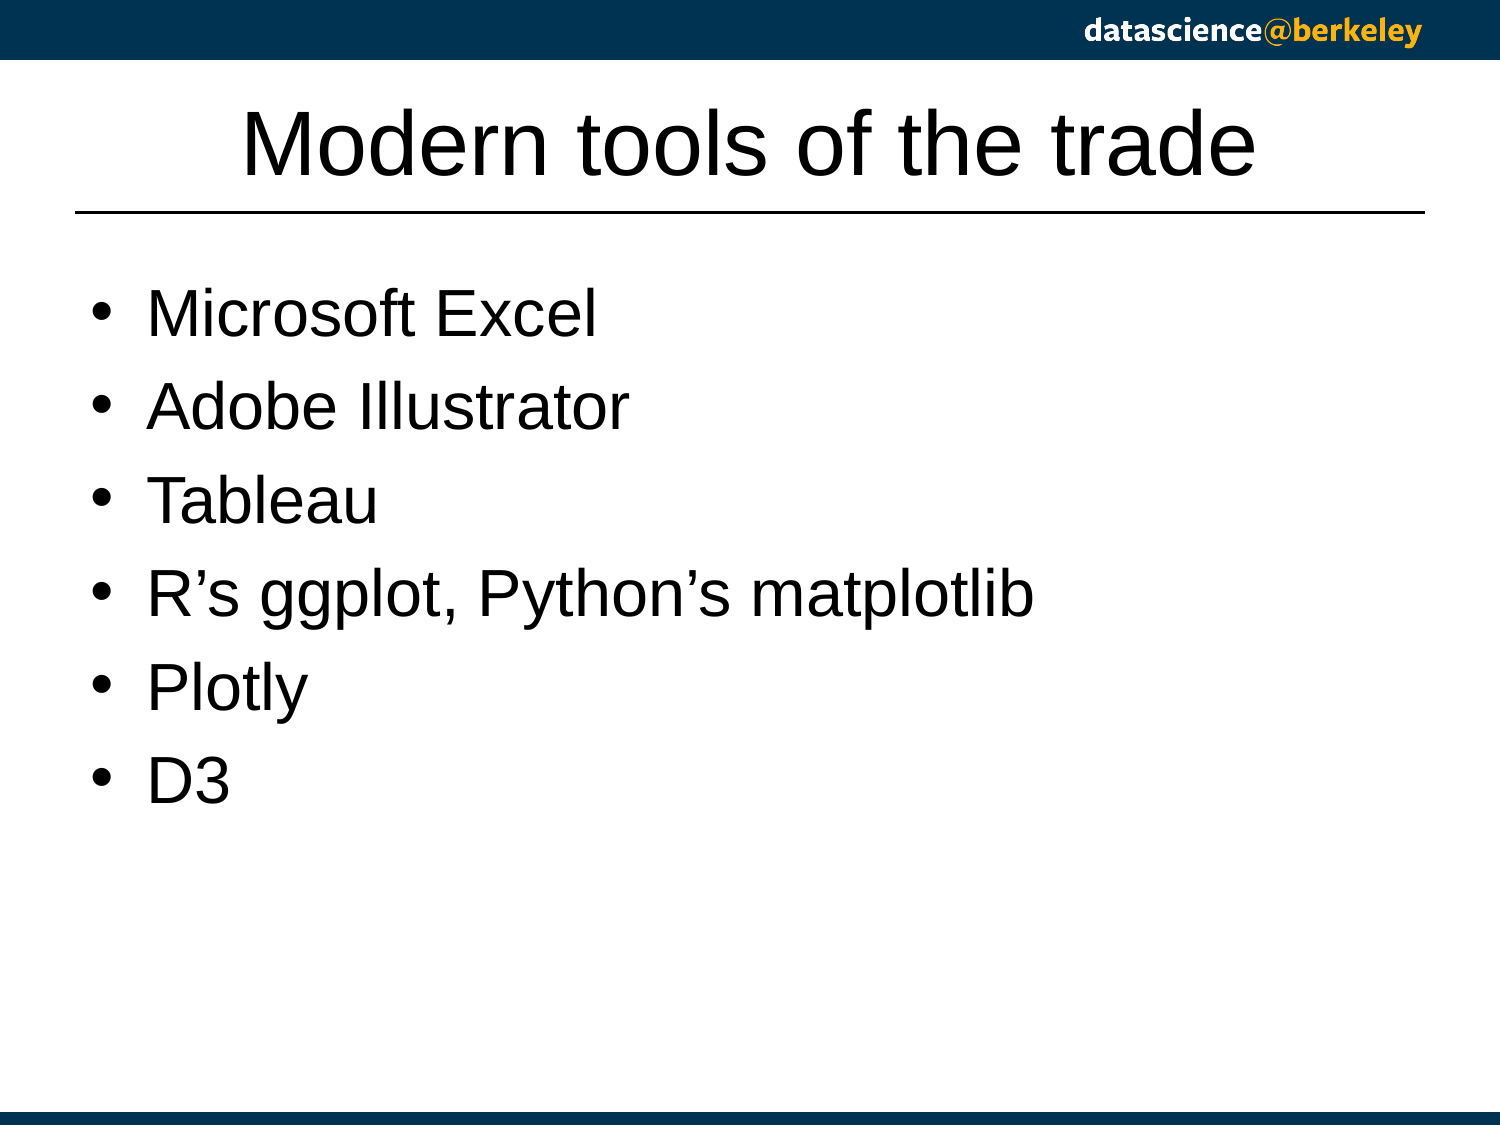

# Modern tools of the trade
Microsoft Excel
Adobe Illustrator
Tableau
R’s ggplot, Python’s matplotlib
Plotly
D3